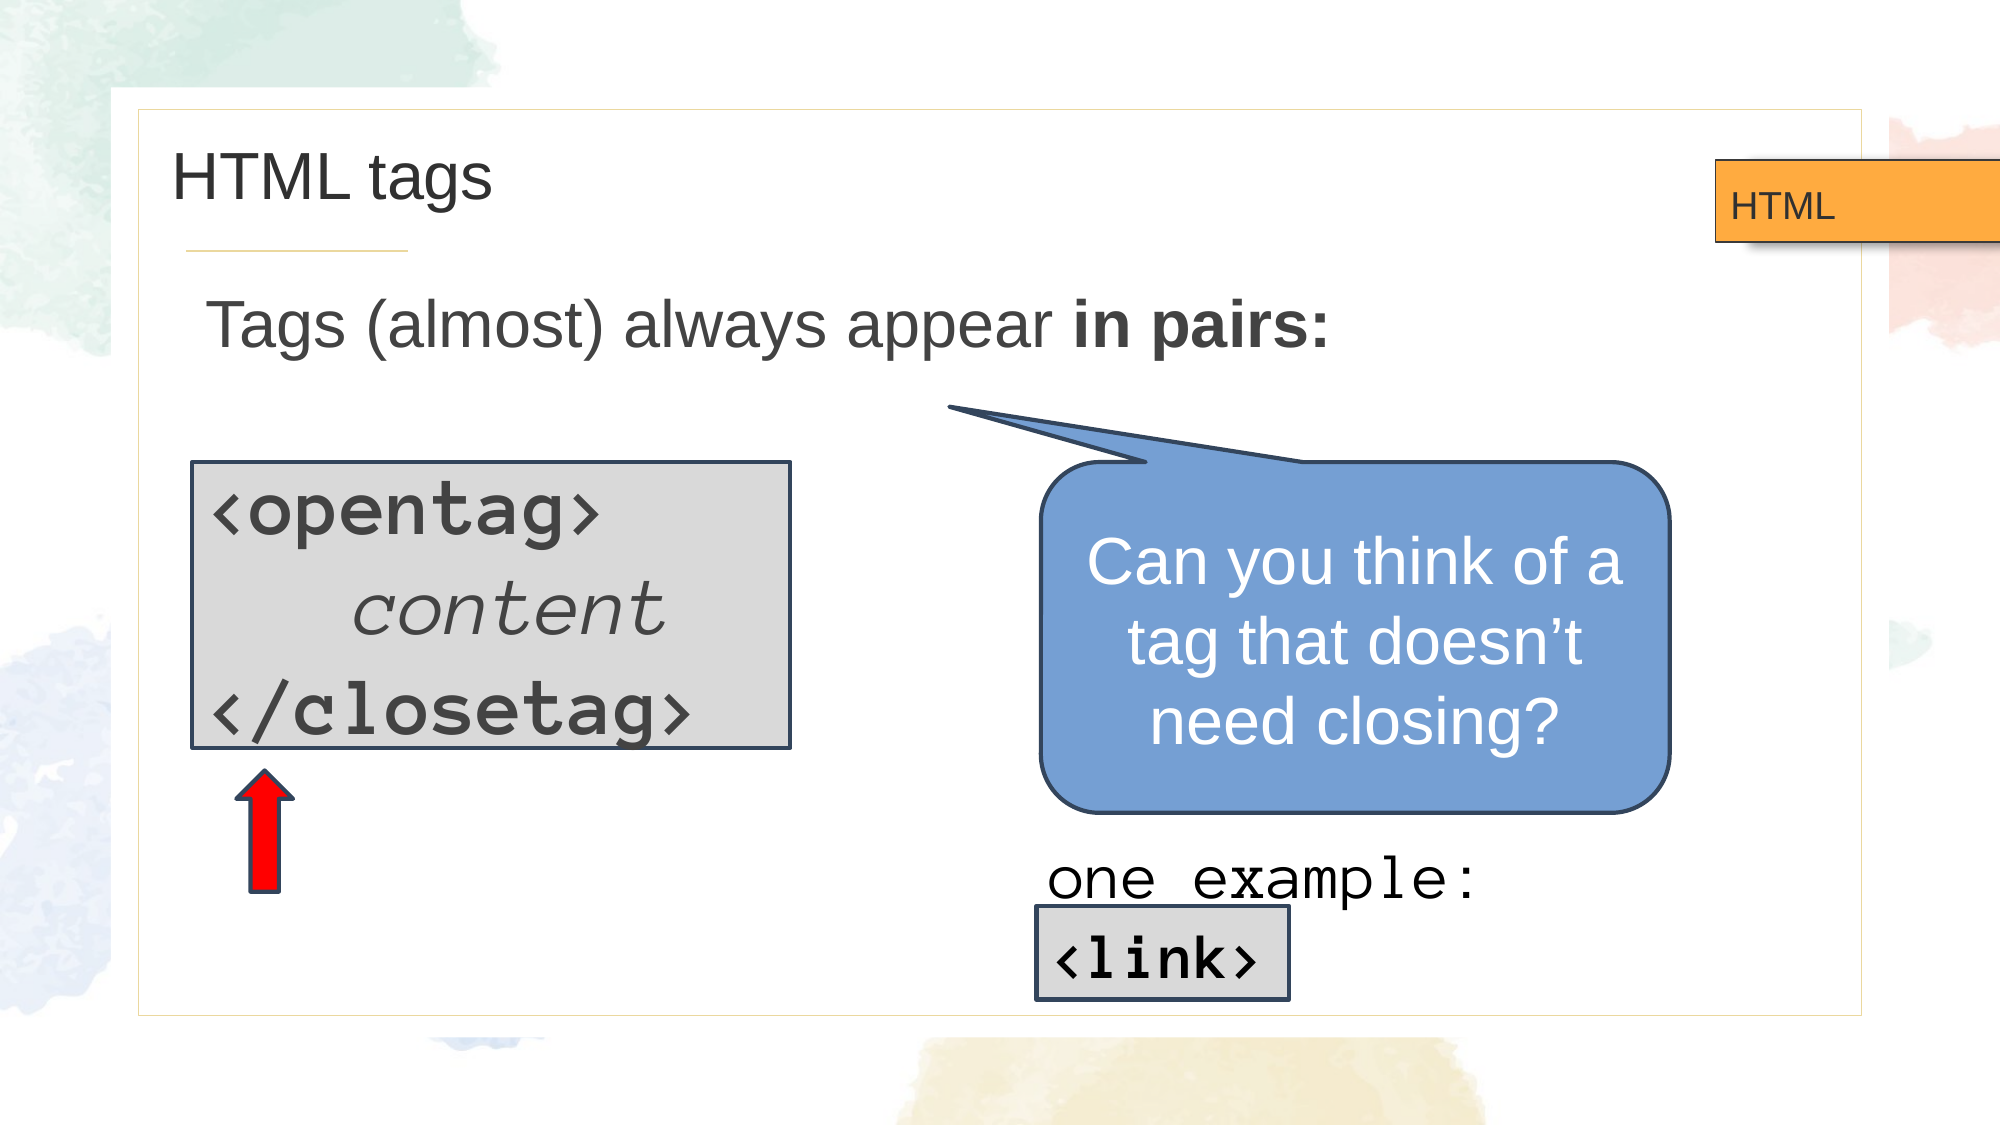

# HTML tags
HTML
Tags (almost) always appear in pairs:

<opentag>
	content
</closetag>
Can you think of a tag that doesn’t need closing?

one example: <link>